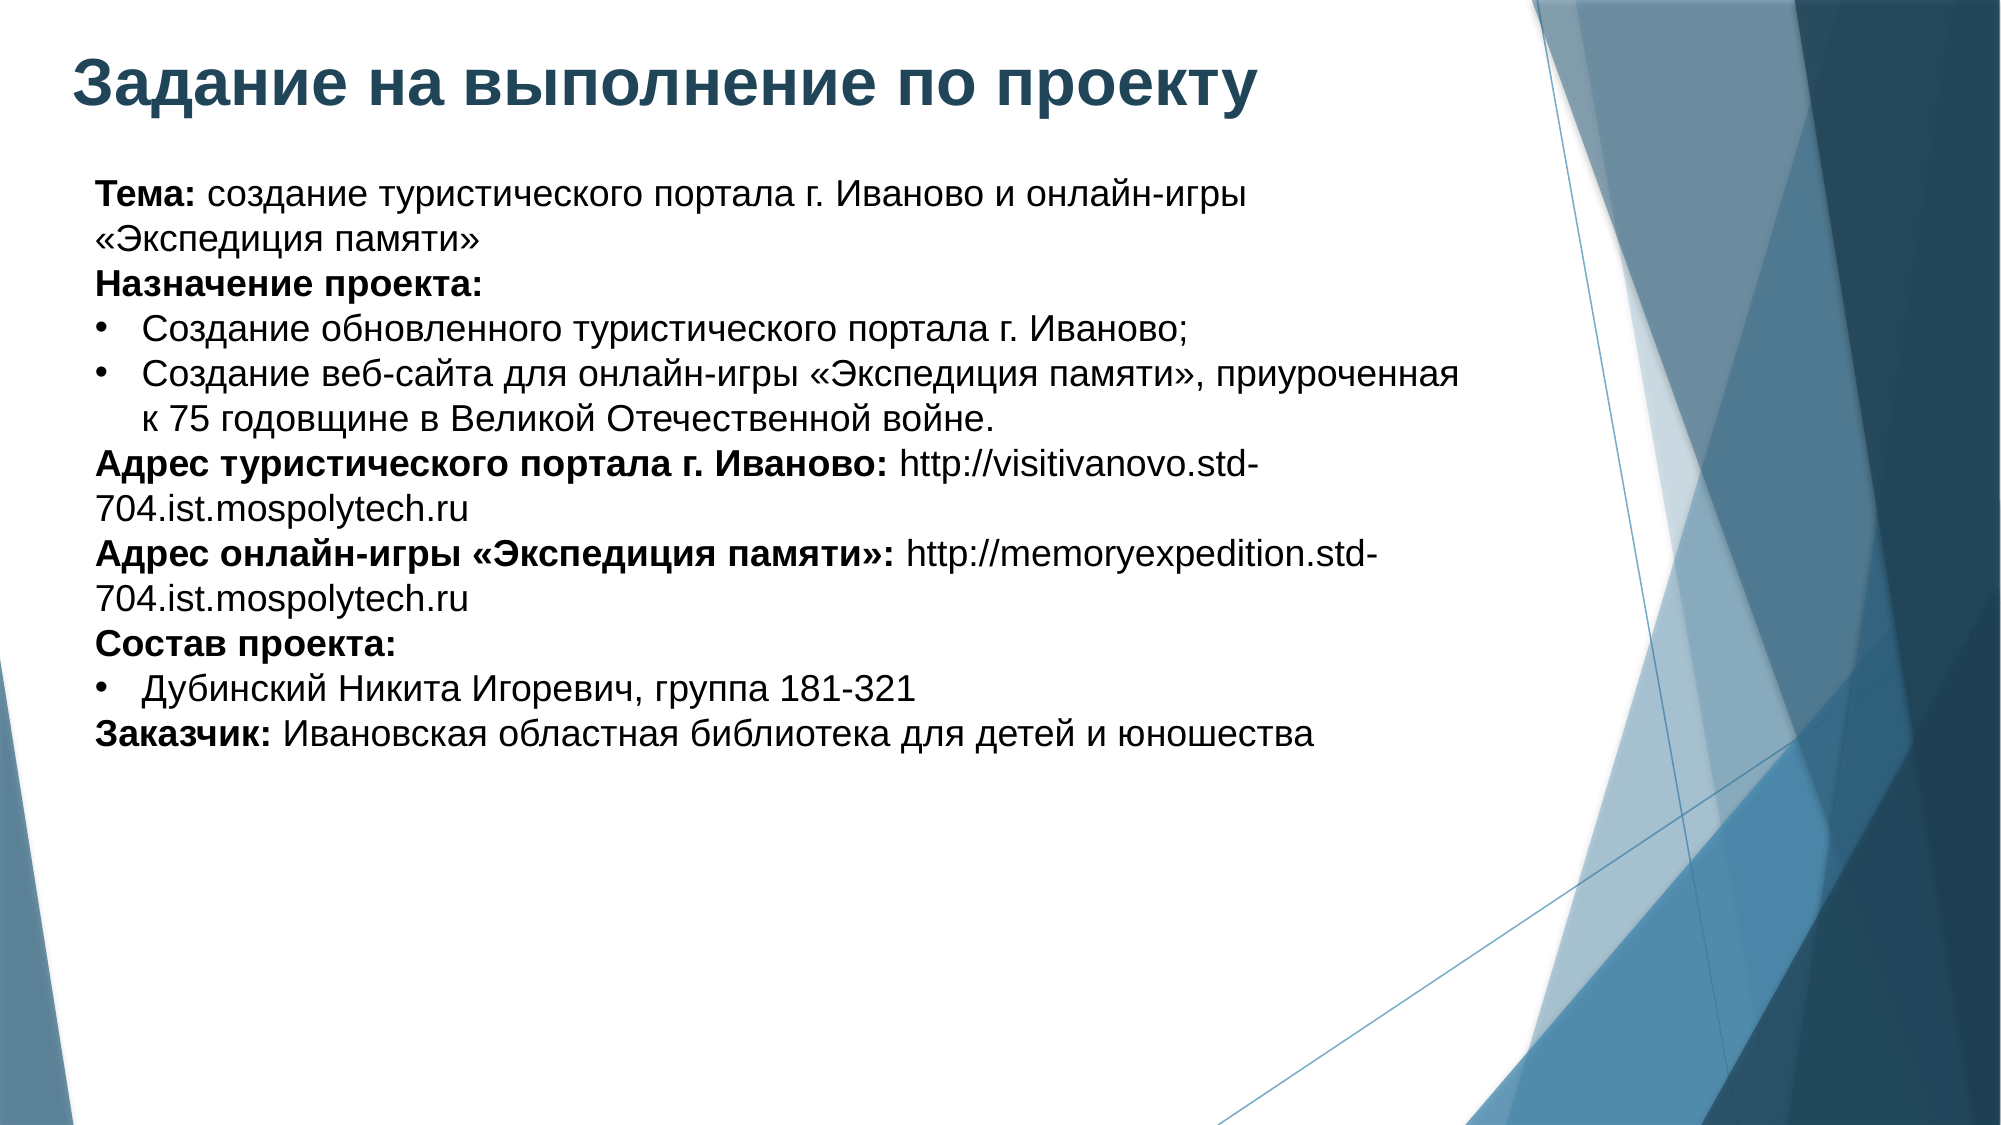

Задание на выполнение по проекту
Тема: создание туристического портала г. Иваново и онлайн-игры «Экспедиция памяти»
Назначение проекта:
Создание обновленного туристического портала г. Иваново;
Создание веб-сайта для онлайн-игры «Экспедиция памяти», приуроченная к 75 годовщине в Великой Отечественной войне.
Адрес туристического портала г. Иваново: http://visitivanovo.std-704.ist.mospolytech.ru
Адрес онлайн-игры «Экспедиция памяти»: http://memoryexpedition.std-704.ist.mospolytech.ru
Состав проекта:
Дубинский Никита Игоревич, группа 181-321
Заказчик: Ивановская областная библиотека для детей и юношества